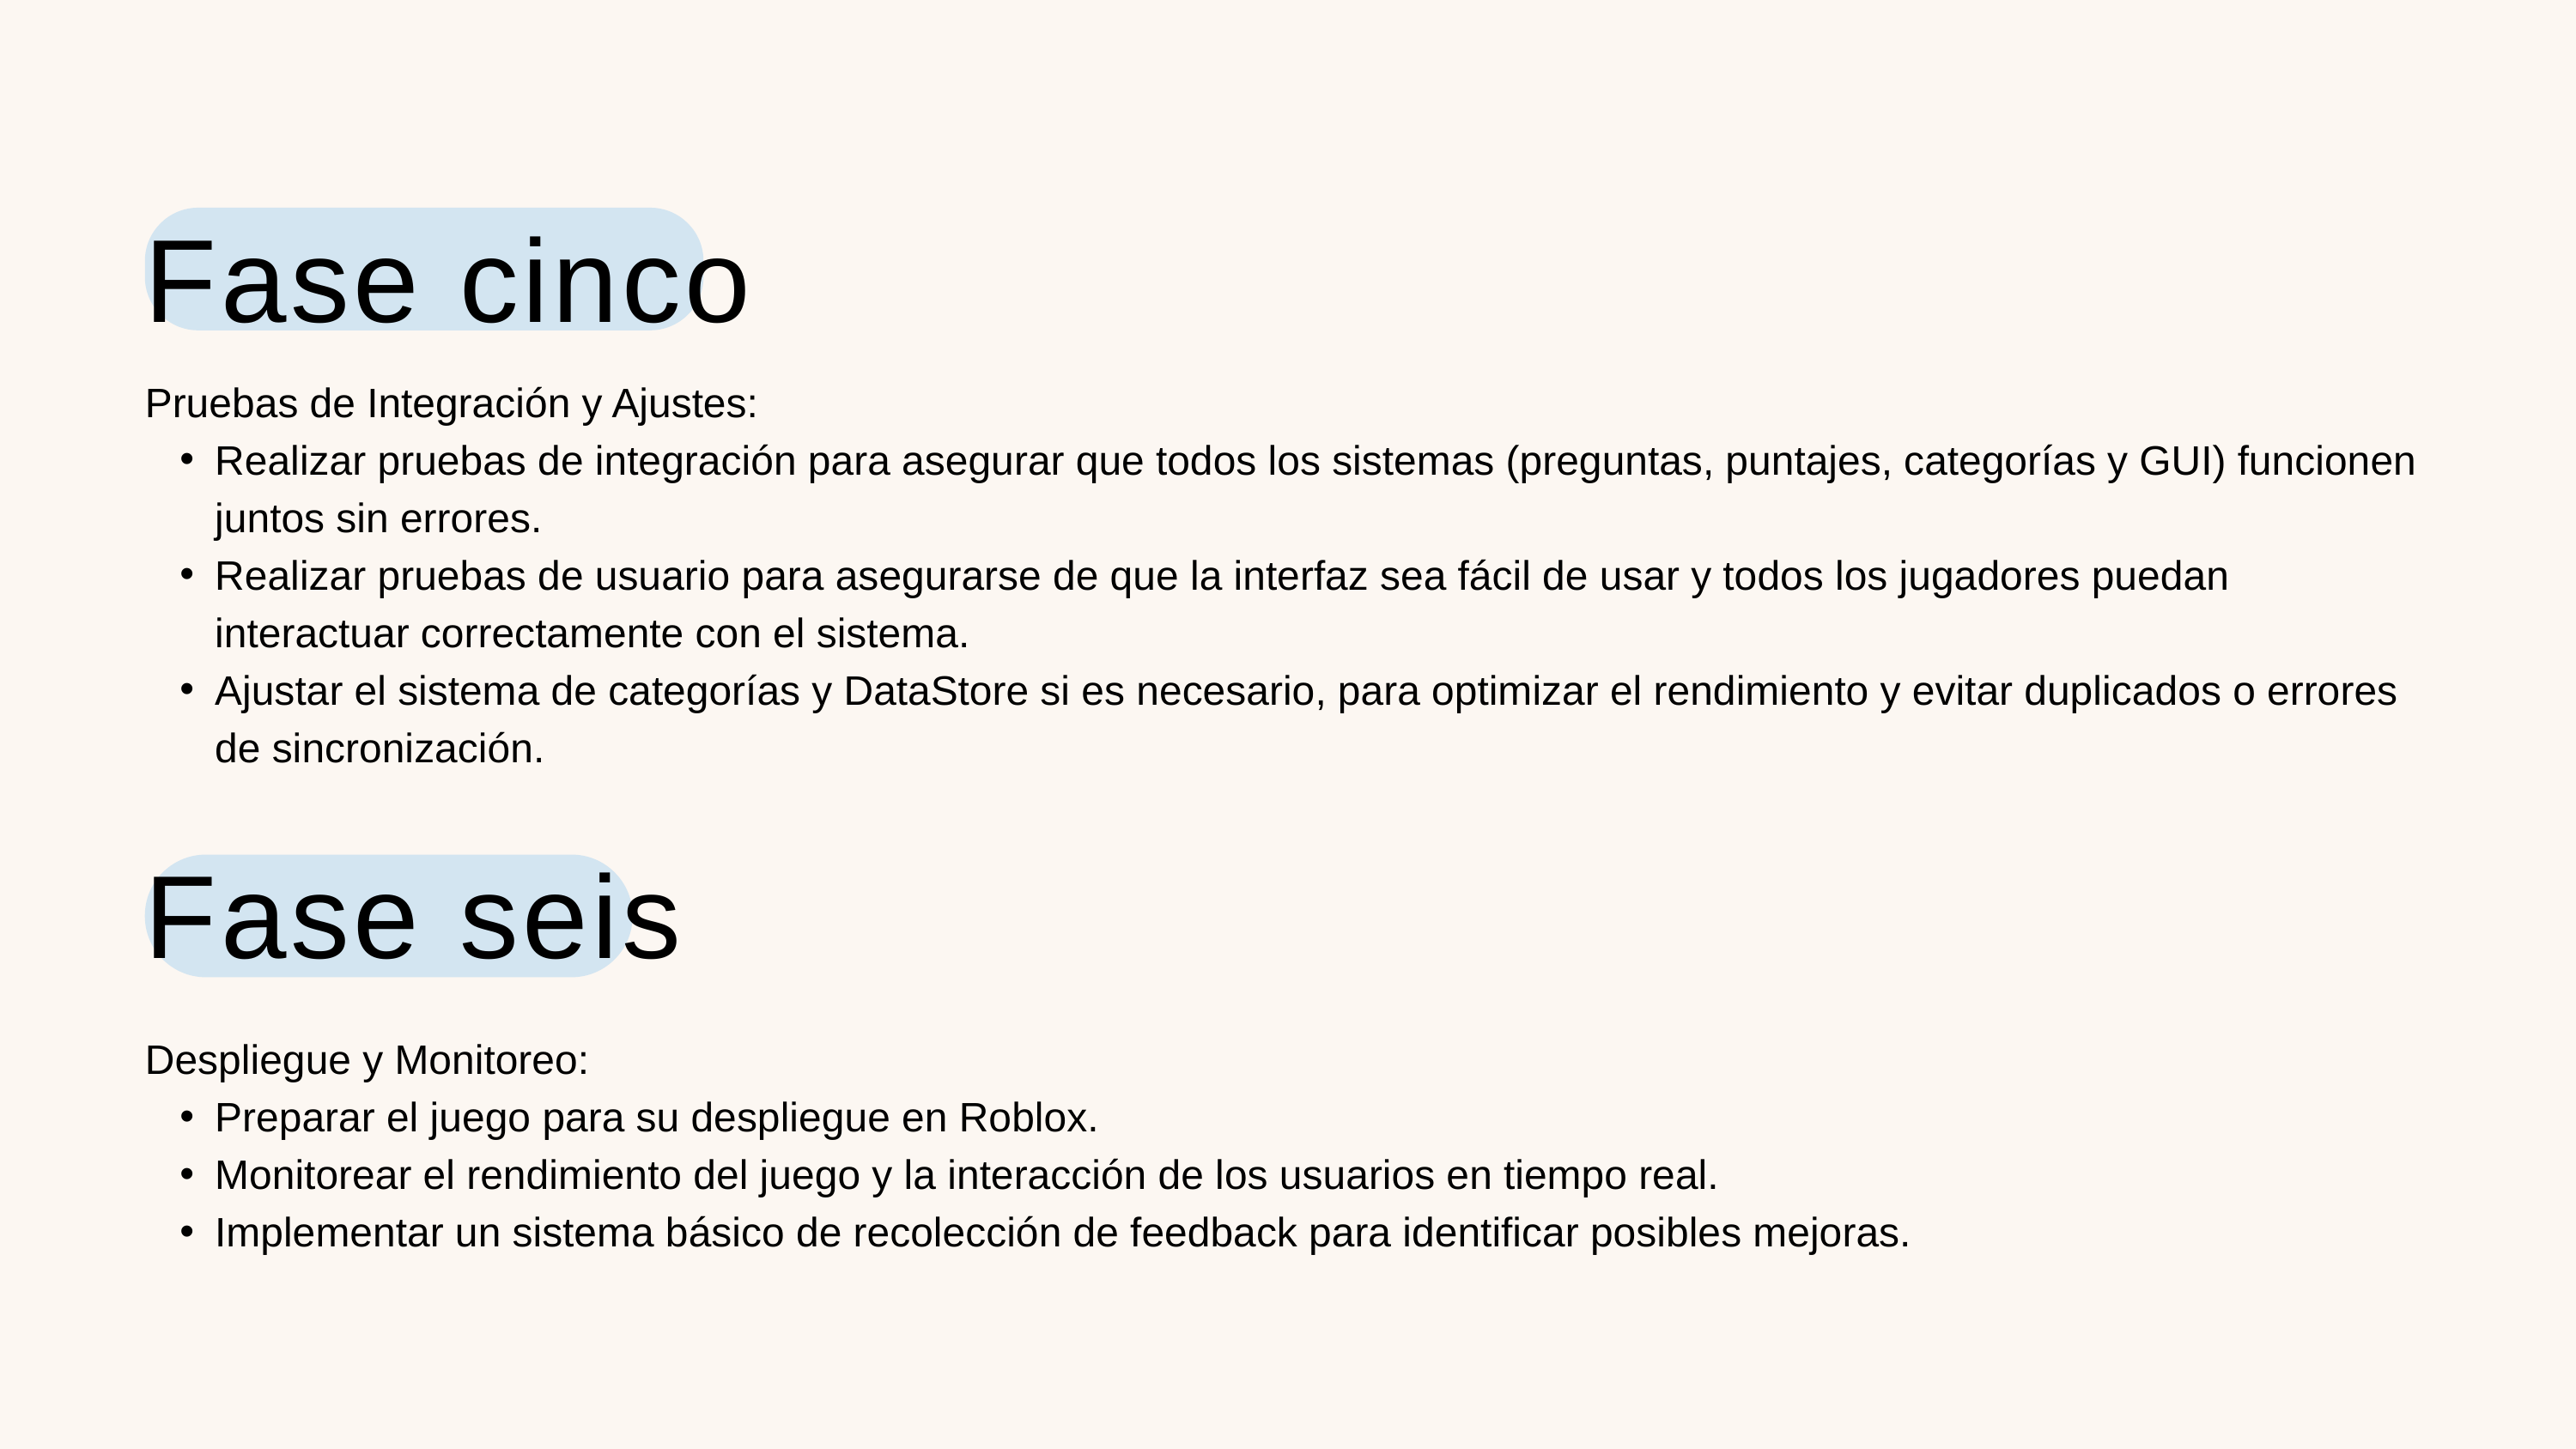

Fase cinco

Pruebas de Integración y Ajustes:
Realizar pruebas de integración para asegurar que todos los sistemas (preguntas, puntajes, categorías y GUI) funcionen juntos sin errores.
Realizar pruebas de usuario para asegurarse de que la interfaz sea fácil de usar y todos los jugadores puedan interactuar correctamente con el sistema.
Ajustar el sistema de categorías y DataStore si es necesario, para optimizar el rendimiento y evitar duplicados o errores de sincronización.
Fase seis

Despliegue y Monitoreo:
Preparar el juego para su despliegue en Roblox.
Monitorear el rendimiento del juego y la interacción de los usuarios en tiempo real.
Implementar un sistema básico de recolección de feedback para identificar posibles mejoras.